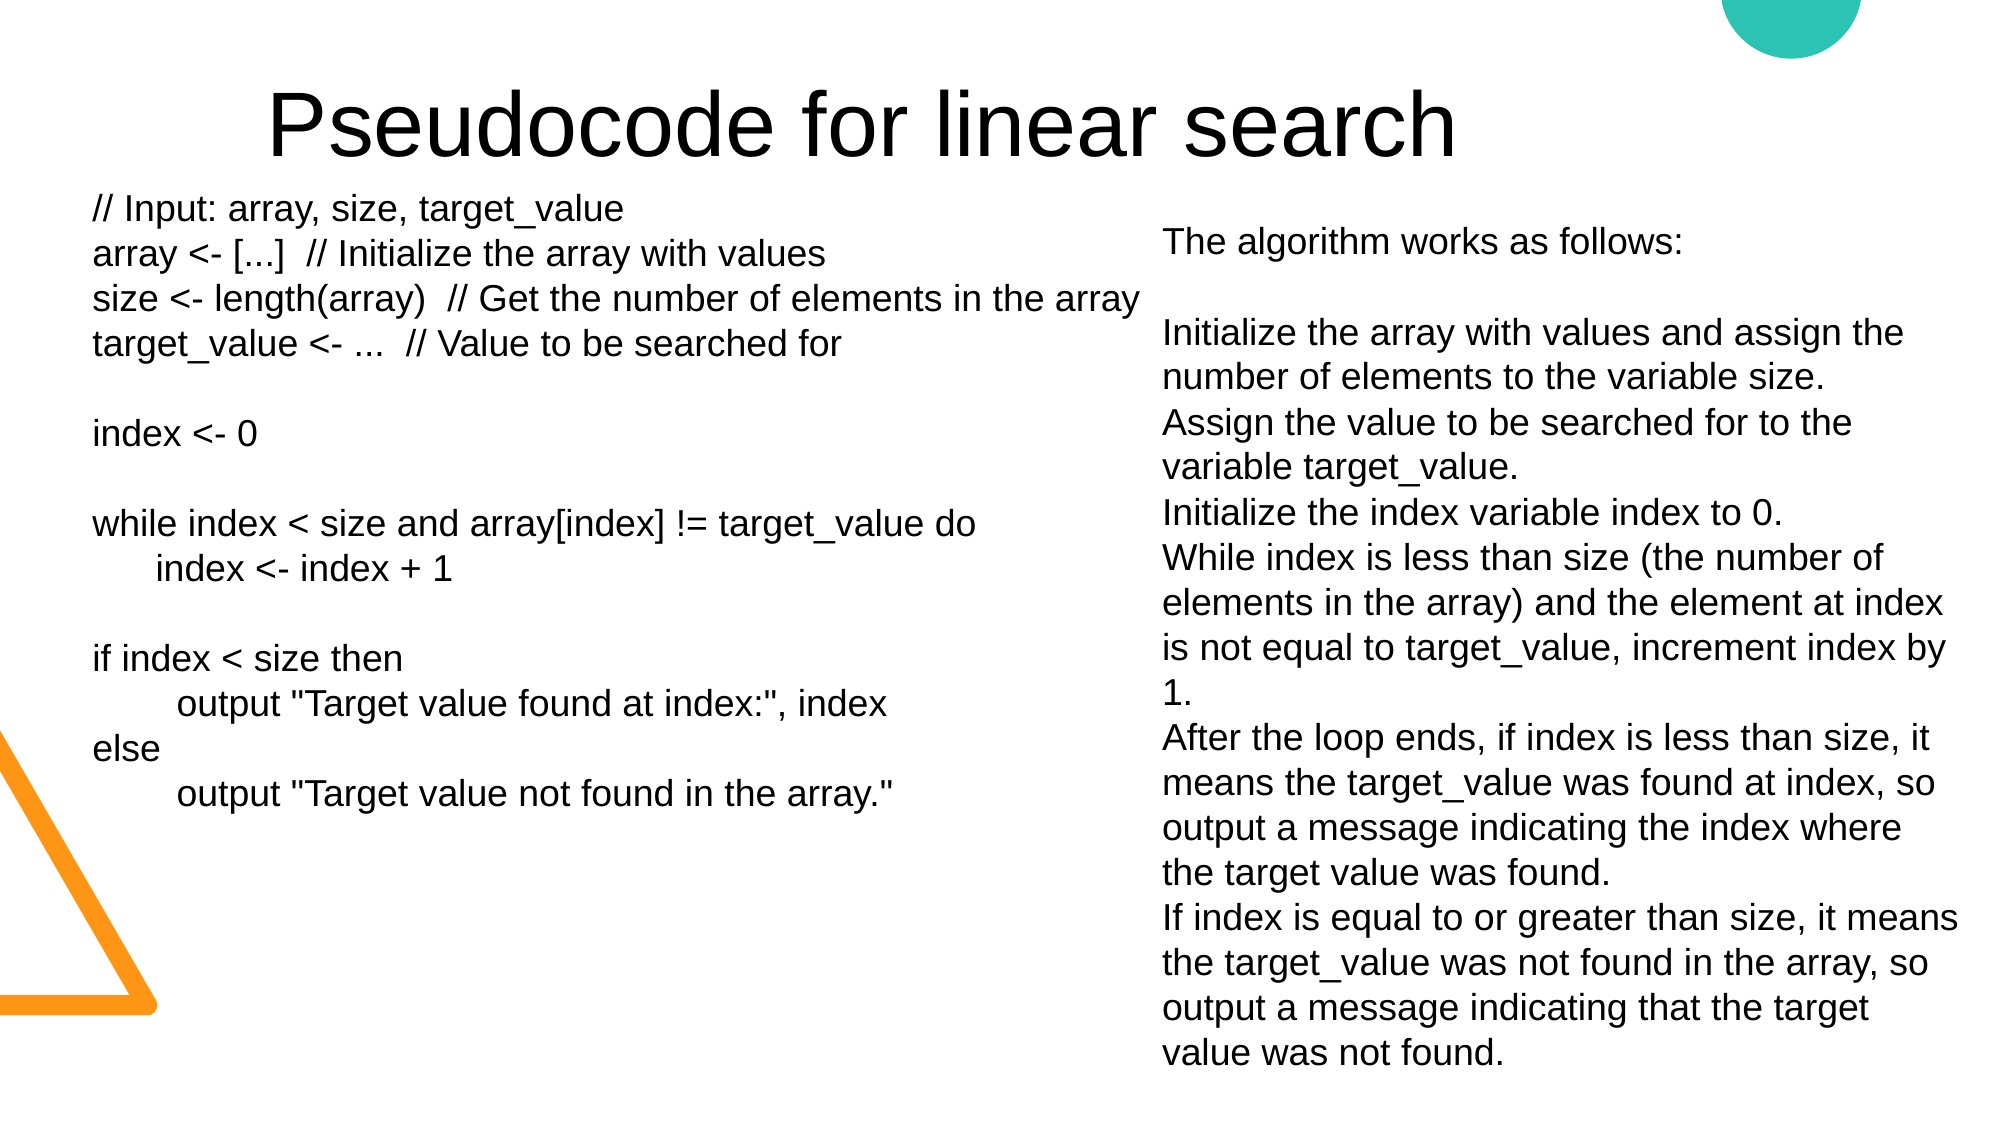

# Pseudocode for linear search
// Input: array, size, target_value
array <- [...]  // Initialize the array with values
size <- length(array)  // Get the number of elements in the array
target_value <- ...  // Value to be searched for

index <- 0

while index < size and array[index] != target_value do
      index <- index + 1

if index < size then
        output "Target value found at index:", index
else
        output "Target value not found in the array."
The algorithm works as follows:

Initialize the array with values and assign the number of elements to the variable size.
Assign the value to be searched for to the variable target_value.
Initialize the index variable index to 0.
While index is less than size (the number of elements in the array) and the element at index is not equal to target_value, increment index by 1.
After the loop ends, if index is less than size, it means the target_value was found at index, so output a message indicating the index where the target value was found.
If index is equal to or greater than size, it means the target_value was not found in the array, so output a message indicating that the target value was not found.